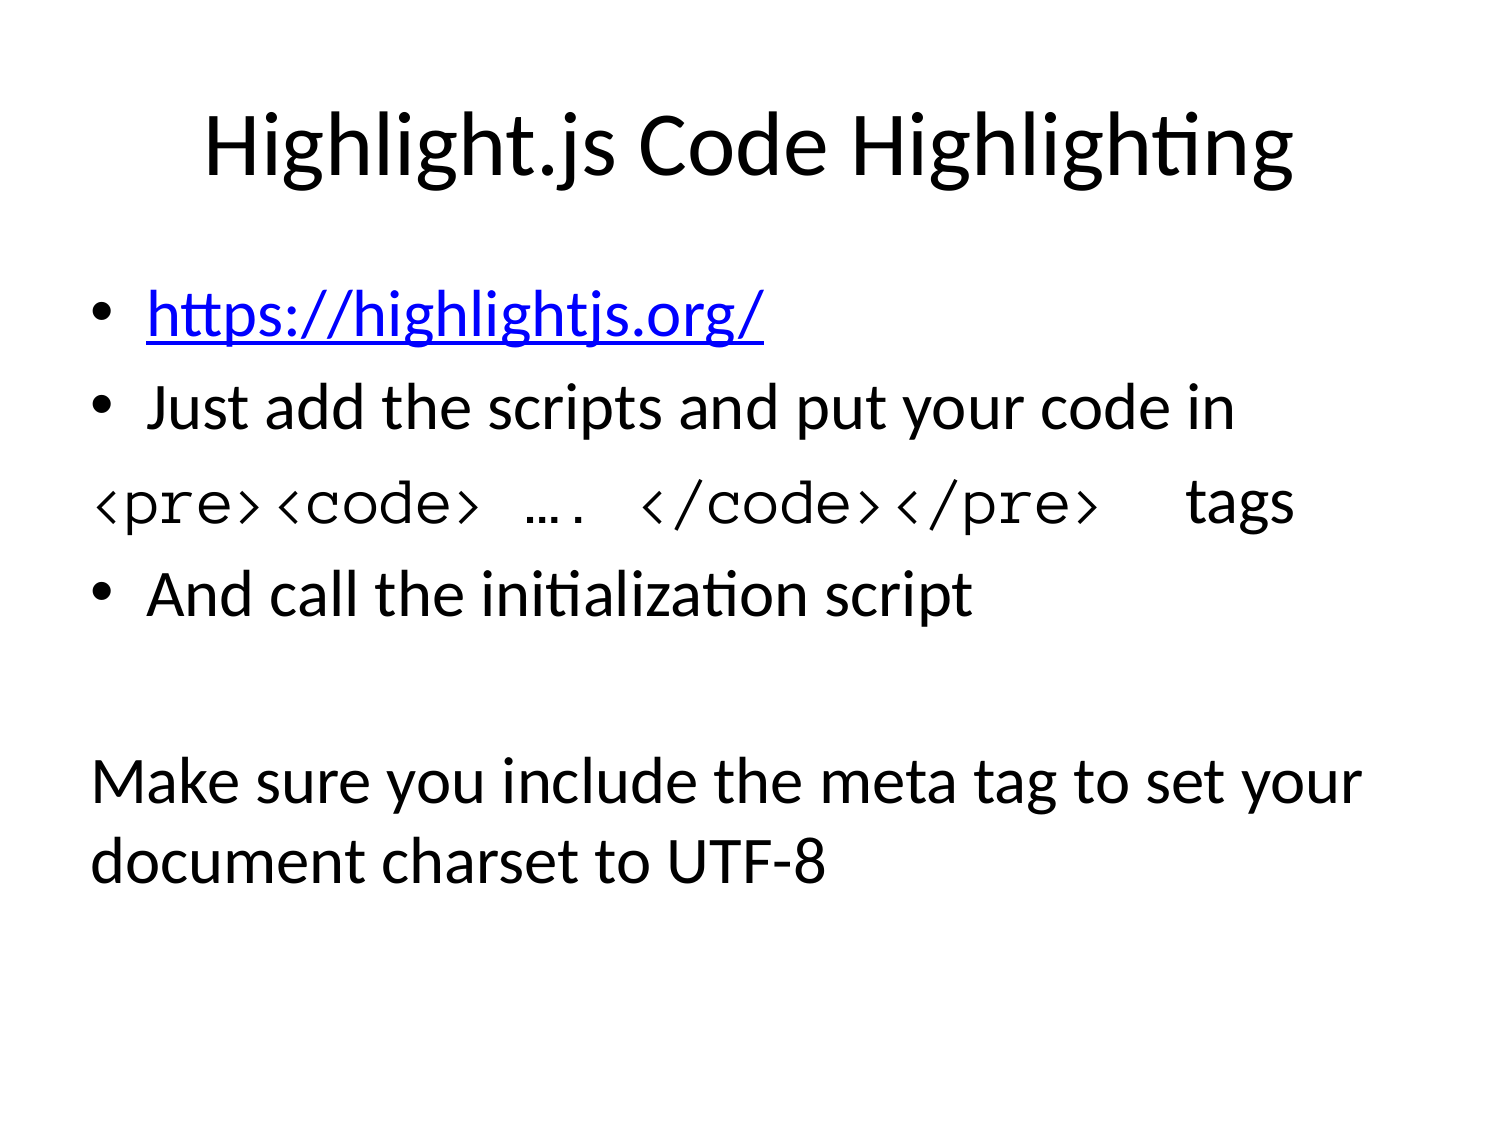

# Highlight.js Code Highlighting
https://highlightjs.org/
Just add the scripts and put your code in
<pre><code> …. </code></pre>  tags
And call the initialization script

Make sure you include the meta tag to set your document charset to UTF-8